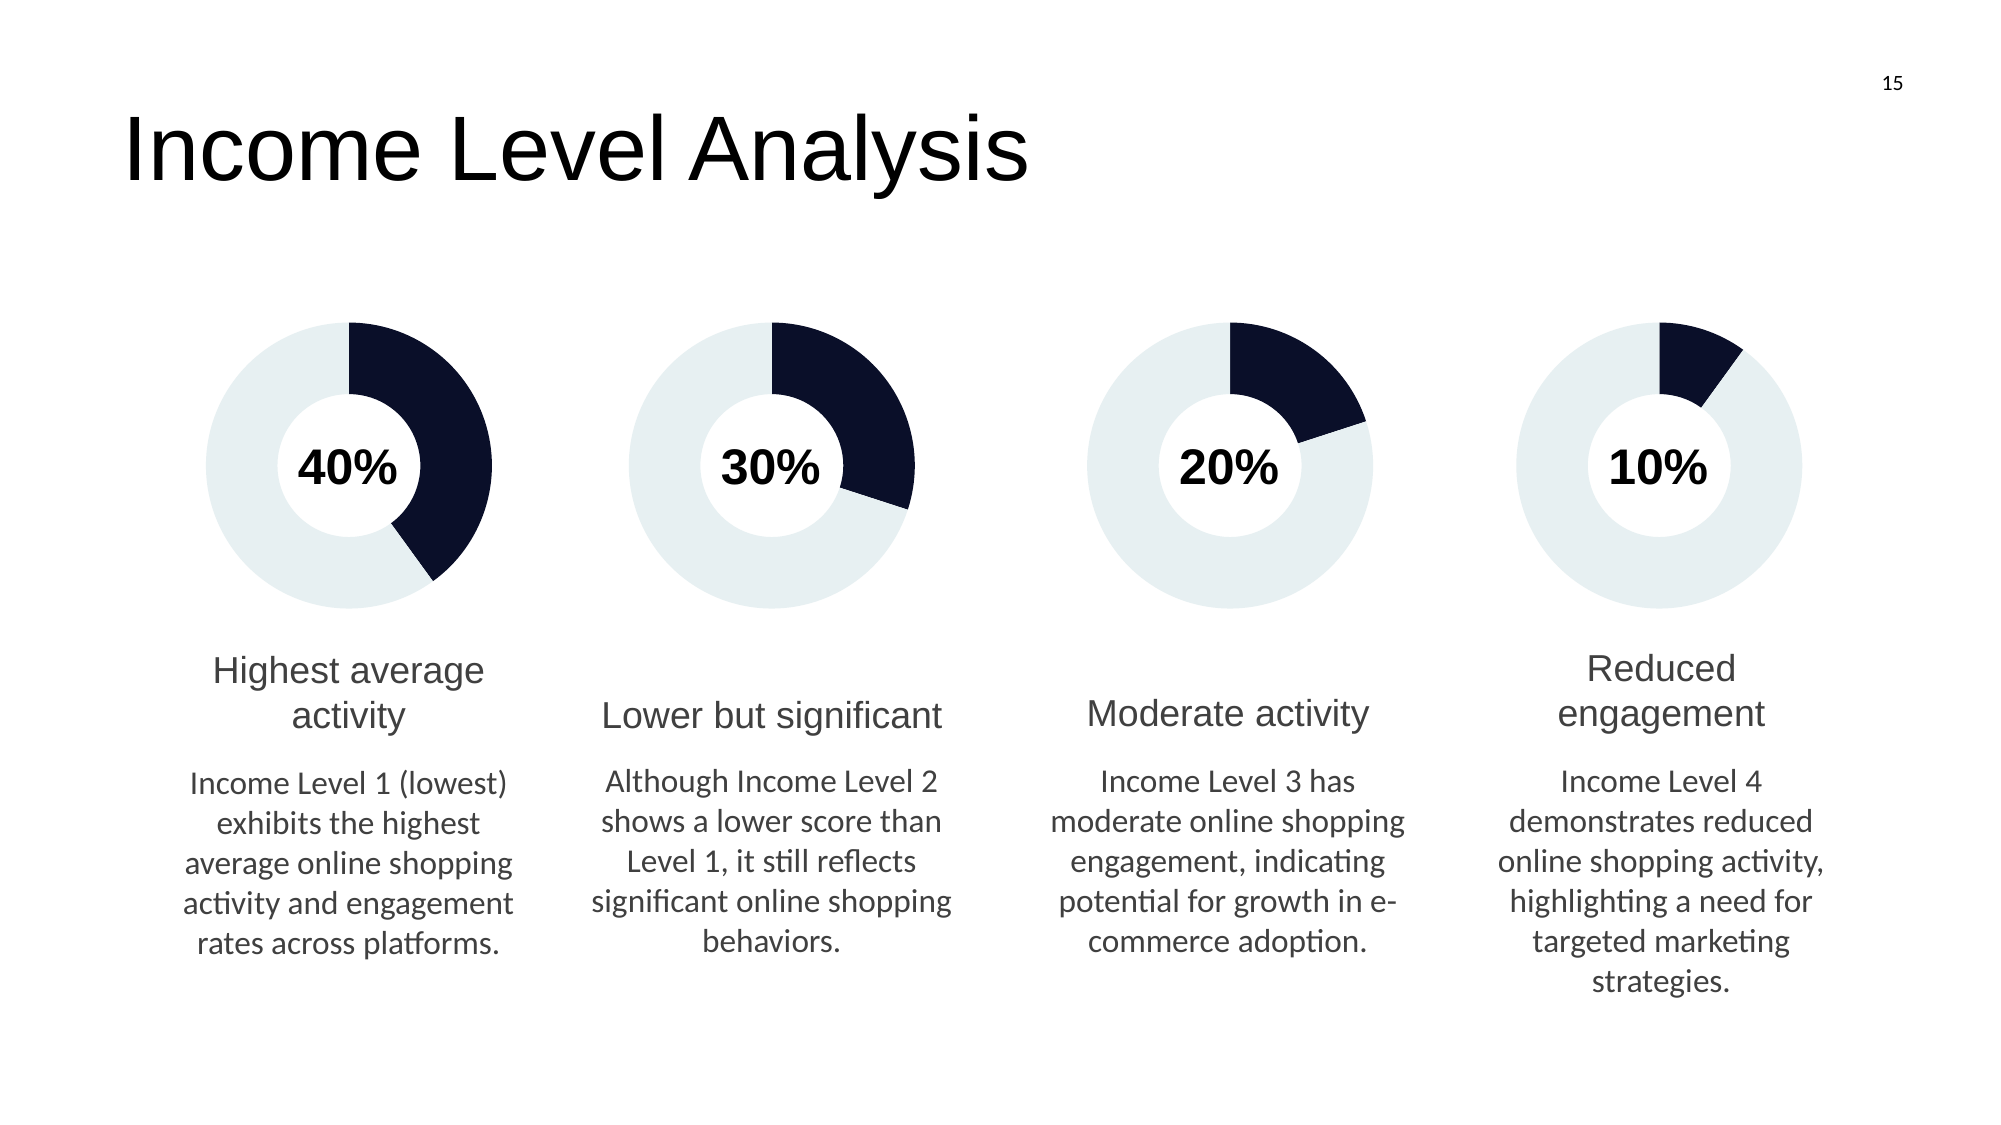

15
Income Level Analysis

### Chart

| Category |  |
|---|---|
| Income Level 1 | 0.4 |
|  | 0.6 |

### Chart

| Category |  |
|---|---|
| Income Level 2 | 0.3 |
|  | 0.7 |

### Chart

| Category |  |
|---|---|
| Income Level 3 | 0.2 |
|  | 0.8 |

### Chart

| Category |  |
|---|---|
| Income Level 4 | 0.1 |
|  | 0.9 |
40%
30%
20%
10%
Moderate activity
Reduced engagement
Highest average activity
Lower but significant
Although Income Level 2 shows a lower score than Level 1, it still reflects significant online shopping behaviors.
Income Level 3 has moderate online shopping engagement, indicating potential for growth in e-commerce adoption.
Income Level 4 demonstrates reduced online shopping activity, highlighting a need for targeted marketing strategies.
Income Level 1 (lowest) exhibits the highest average online shopping activity and engagement rates across platforms.